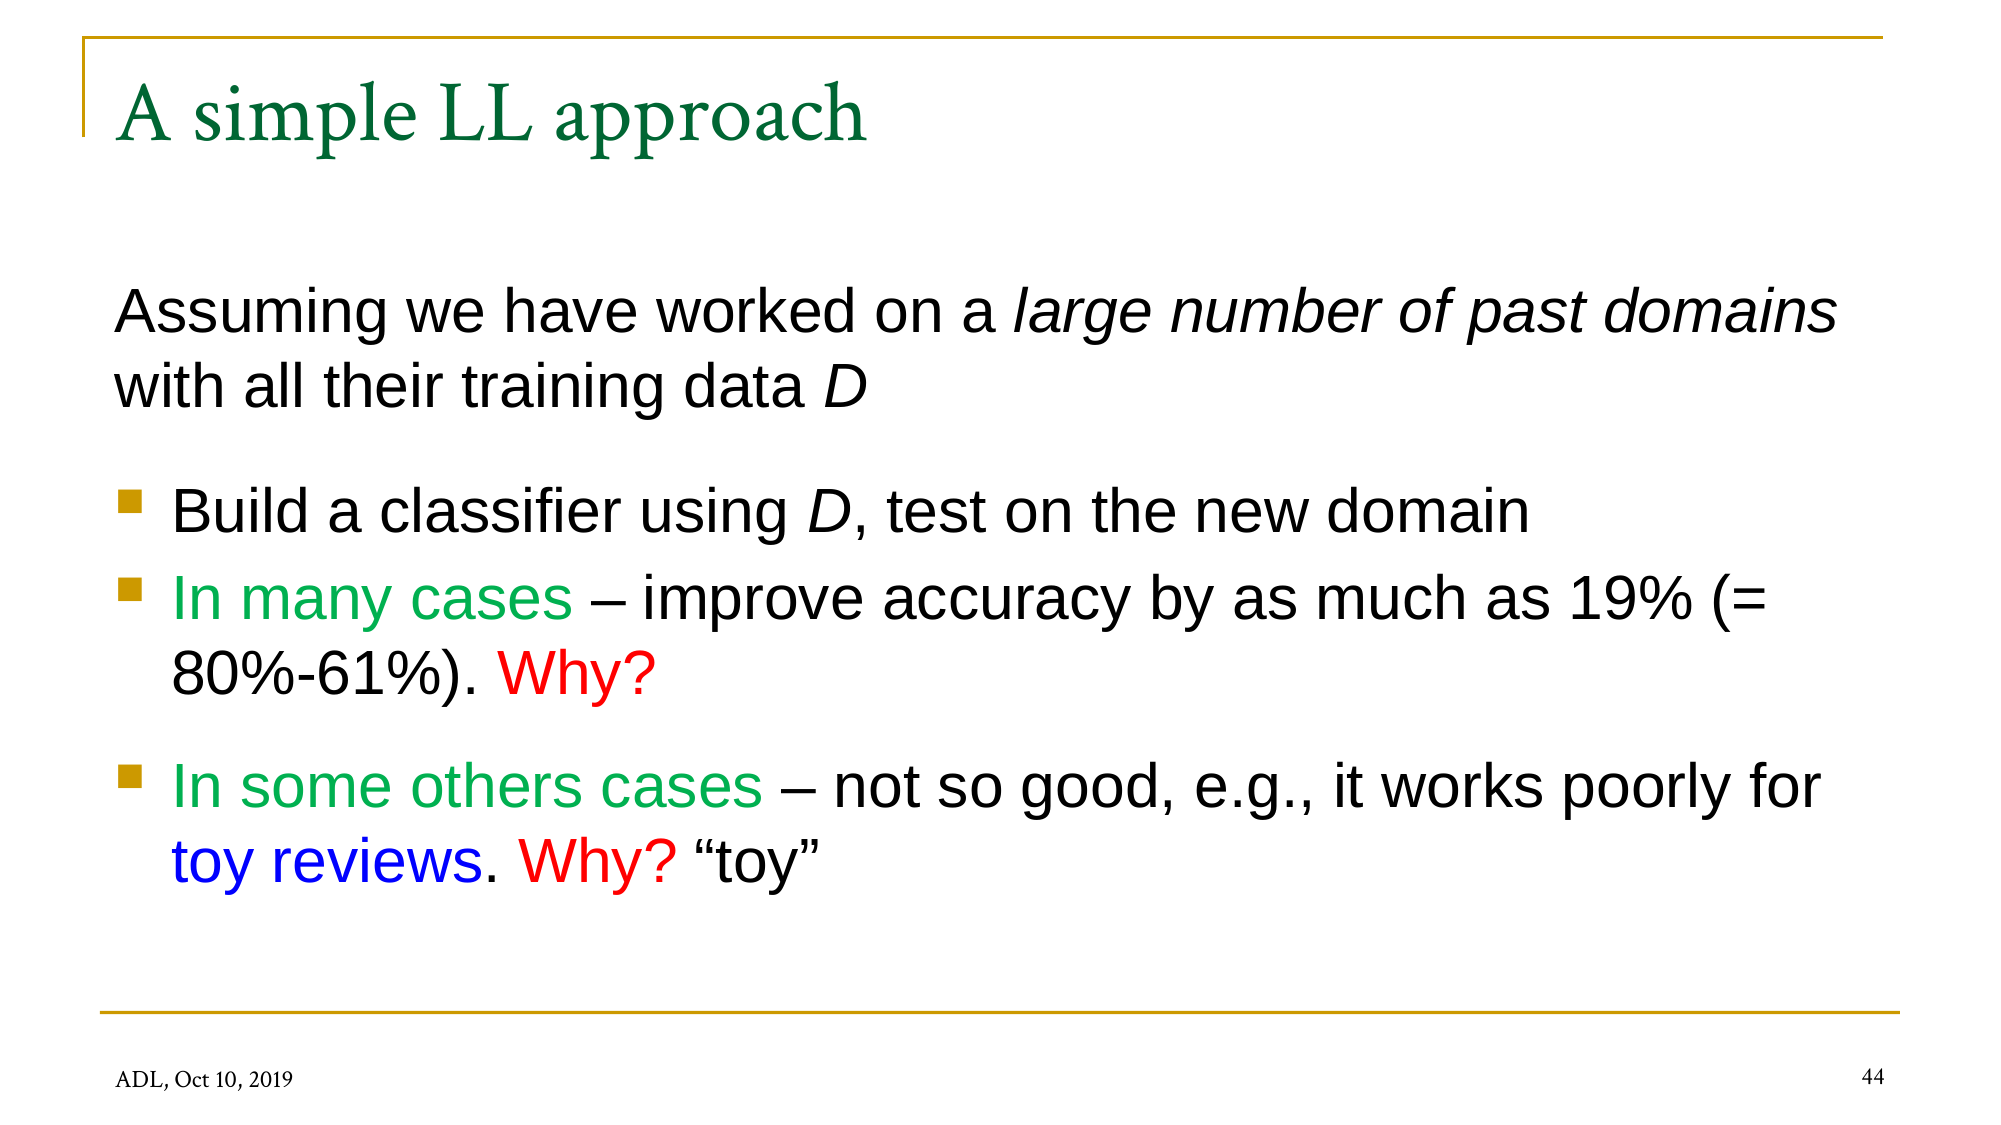

# A simple LL approach
Assuming we have worked on a large number of past domains with all their training data D
Build a classifier using D, test on the new domain
In many cases – improve accuracy by as much as 19% (= 80%-61%). Why?
In some others cases – not so good, e.g., it works poorly for toy reviews. Why? “toy”

44
ADL, Oct 10, 2019